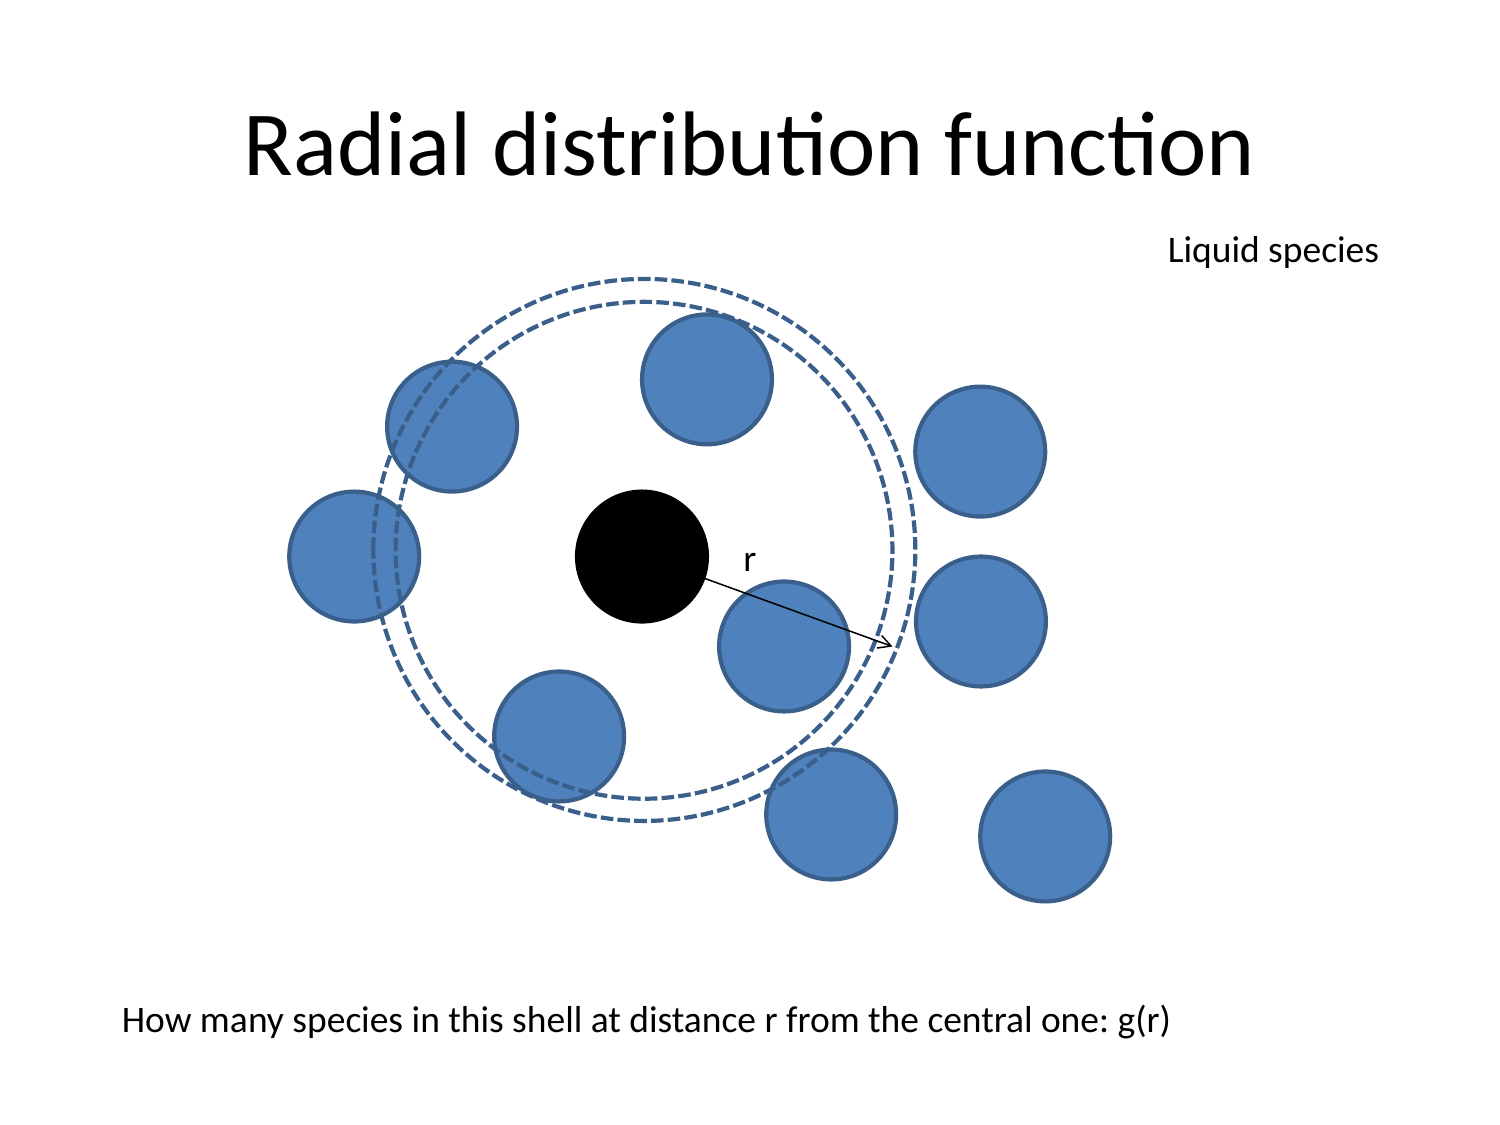

# Radial distribution function
Liquid species

r

How many species in this shell at distance r from the central one: g(r)